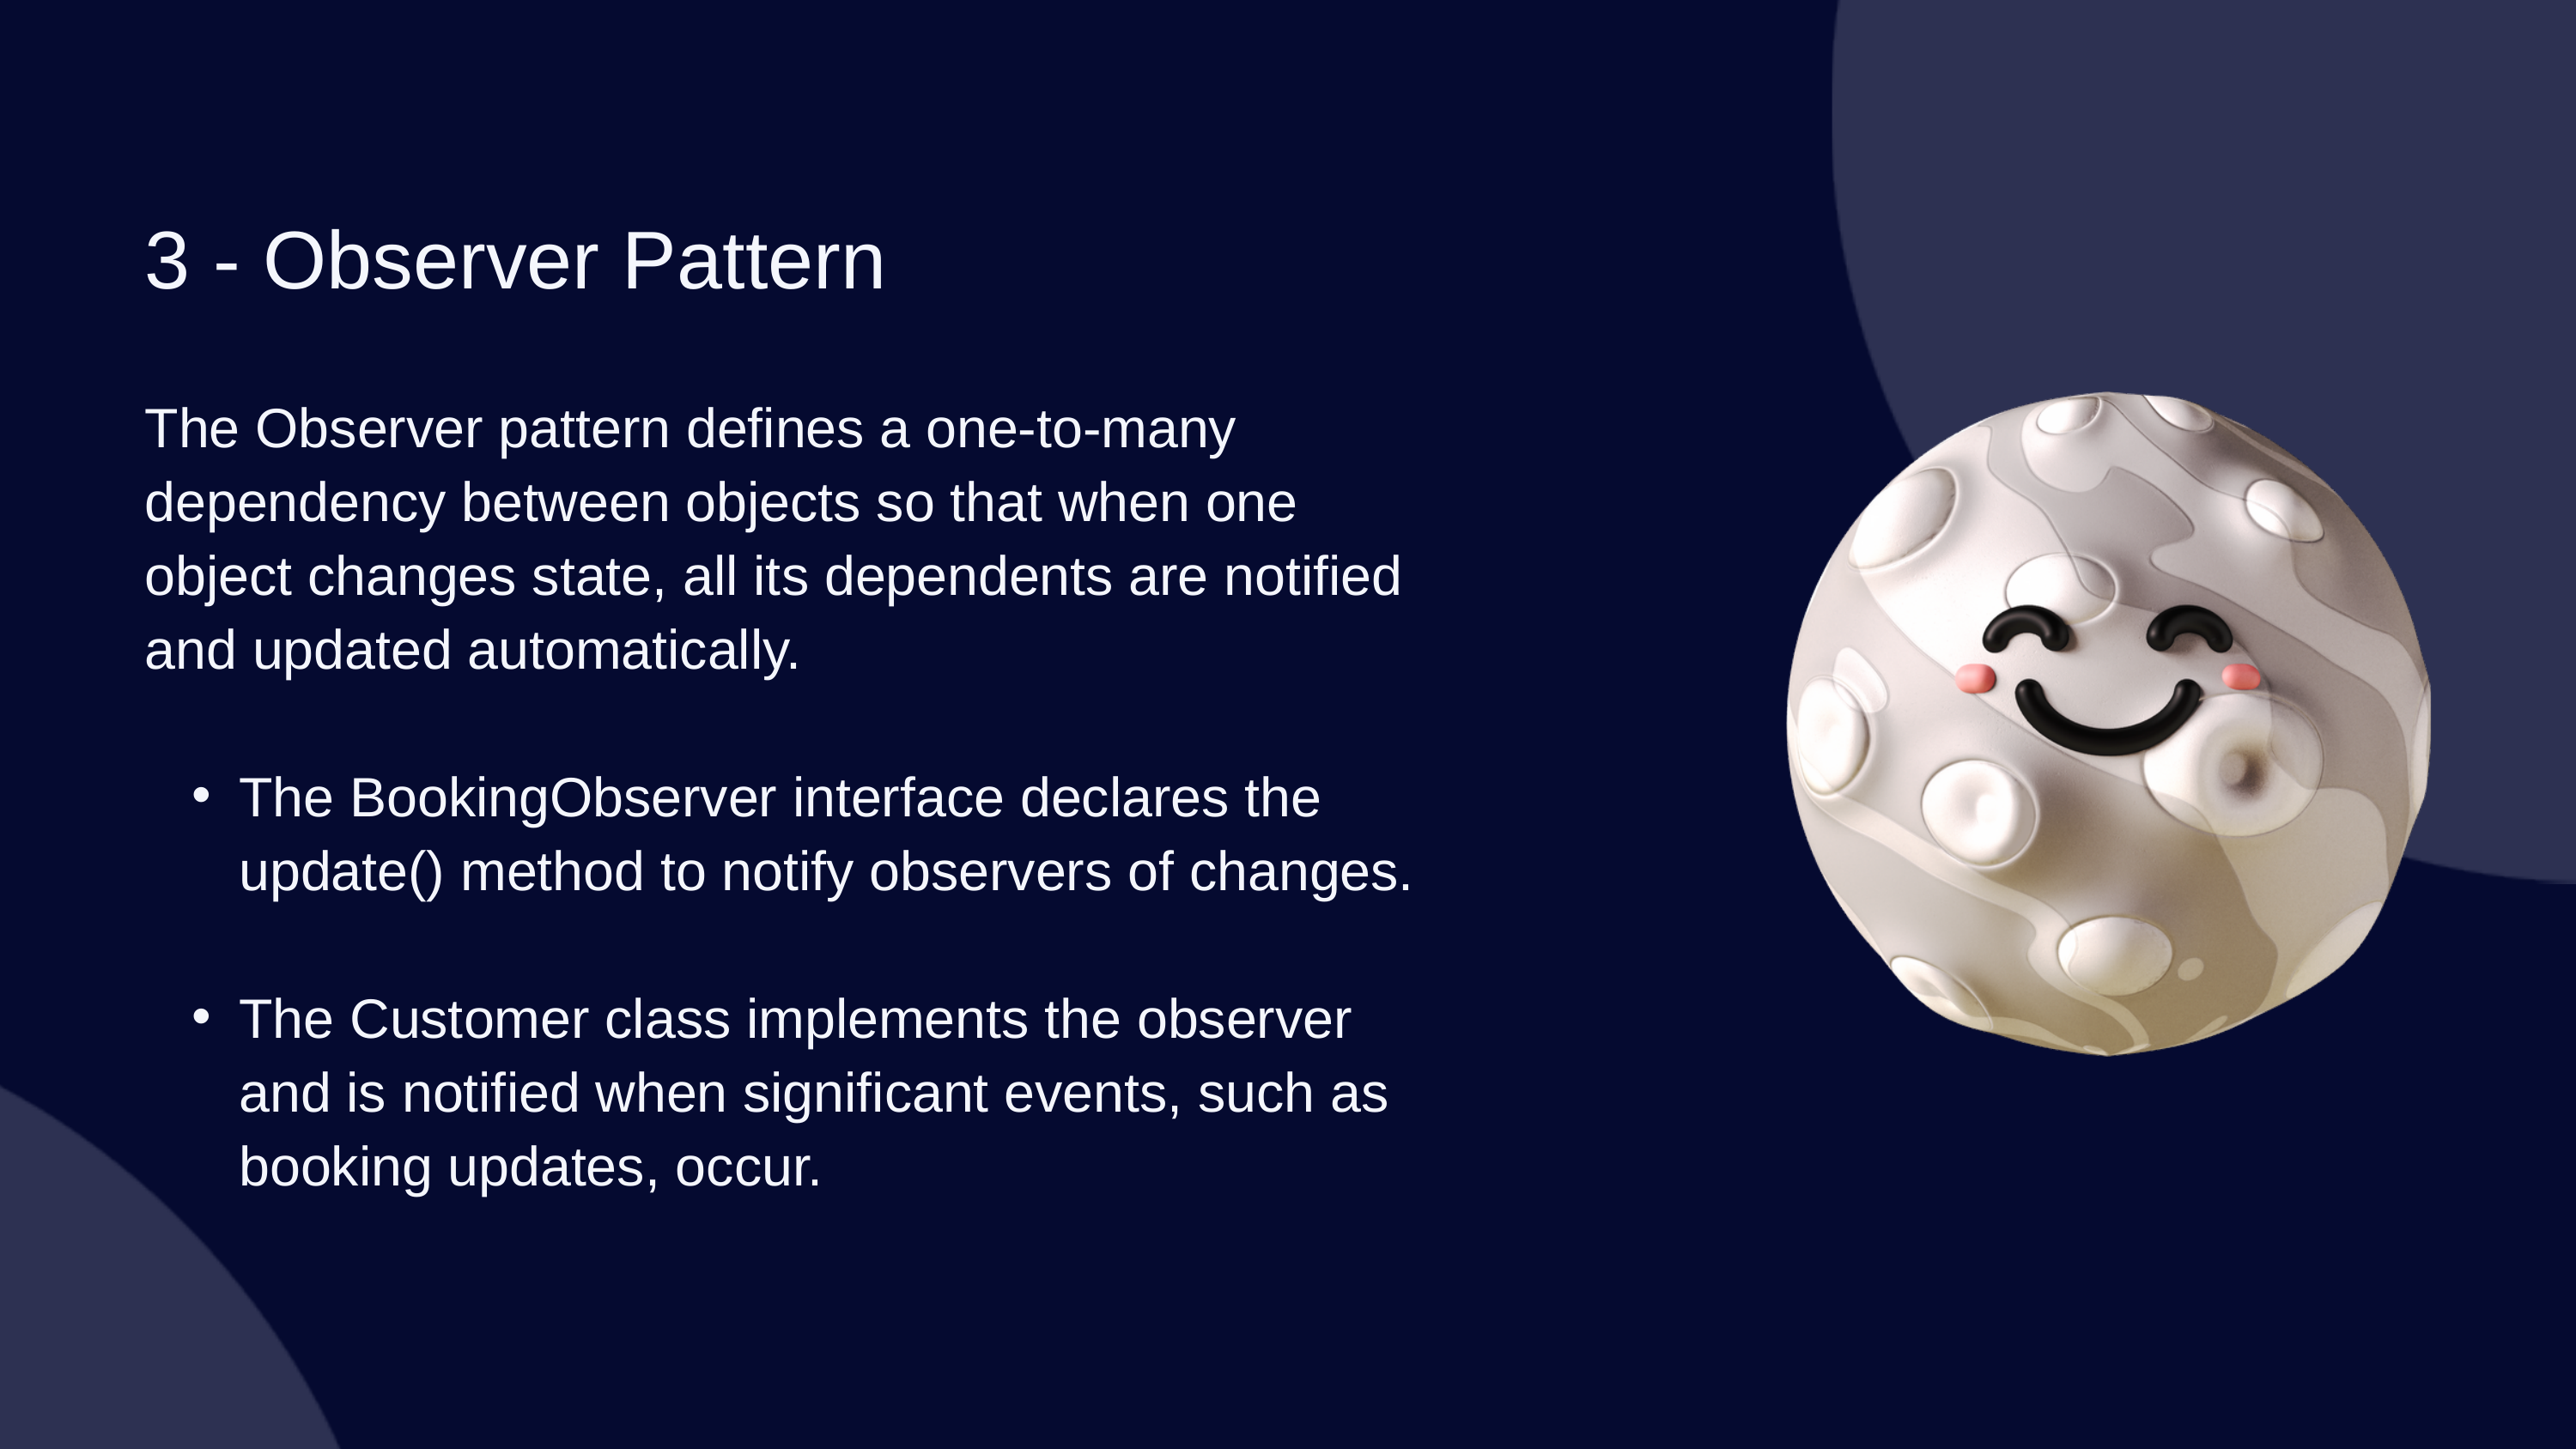

3 - Observer Pattern
The Observer pattern defines a one-to-many dependency between objects so that when one object changes state, all its dependents are notified and updated automatically.

The BookingObserver interface declares the update() method to notify observers of changes.

The Customer class implements the observer and is notified when significant events, such as booking updates, occur.